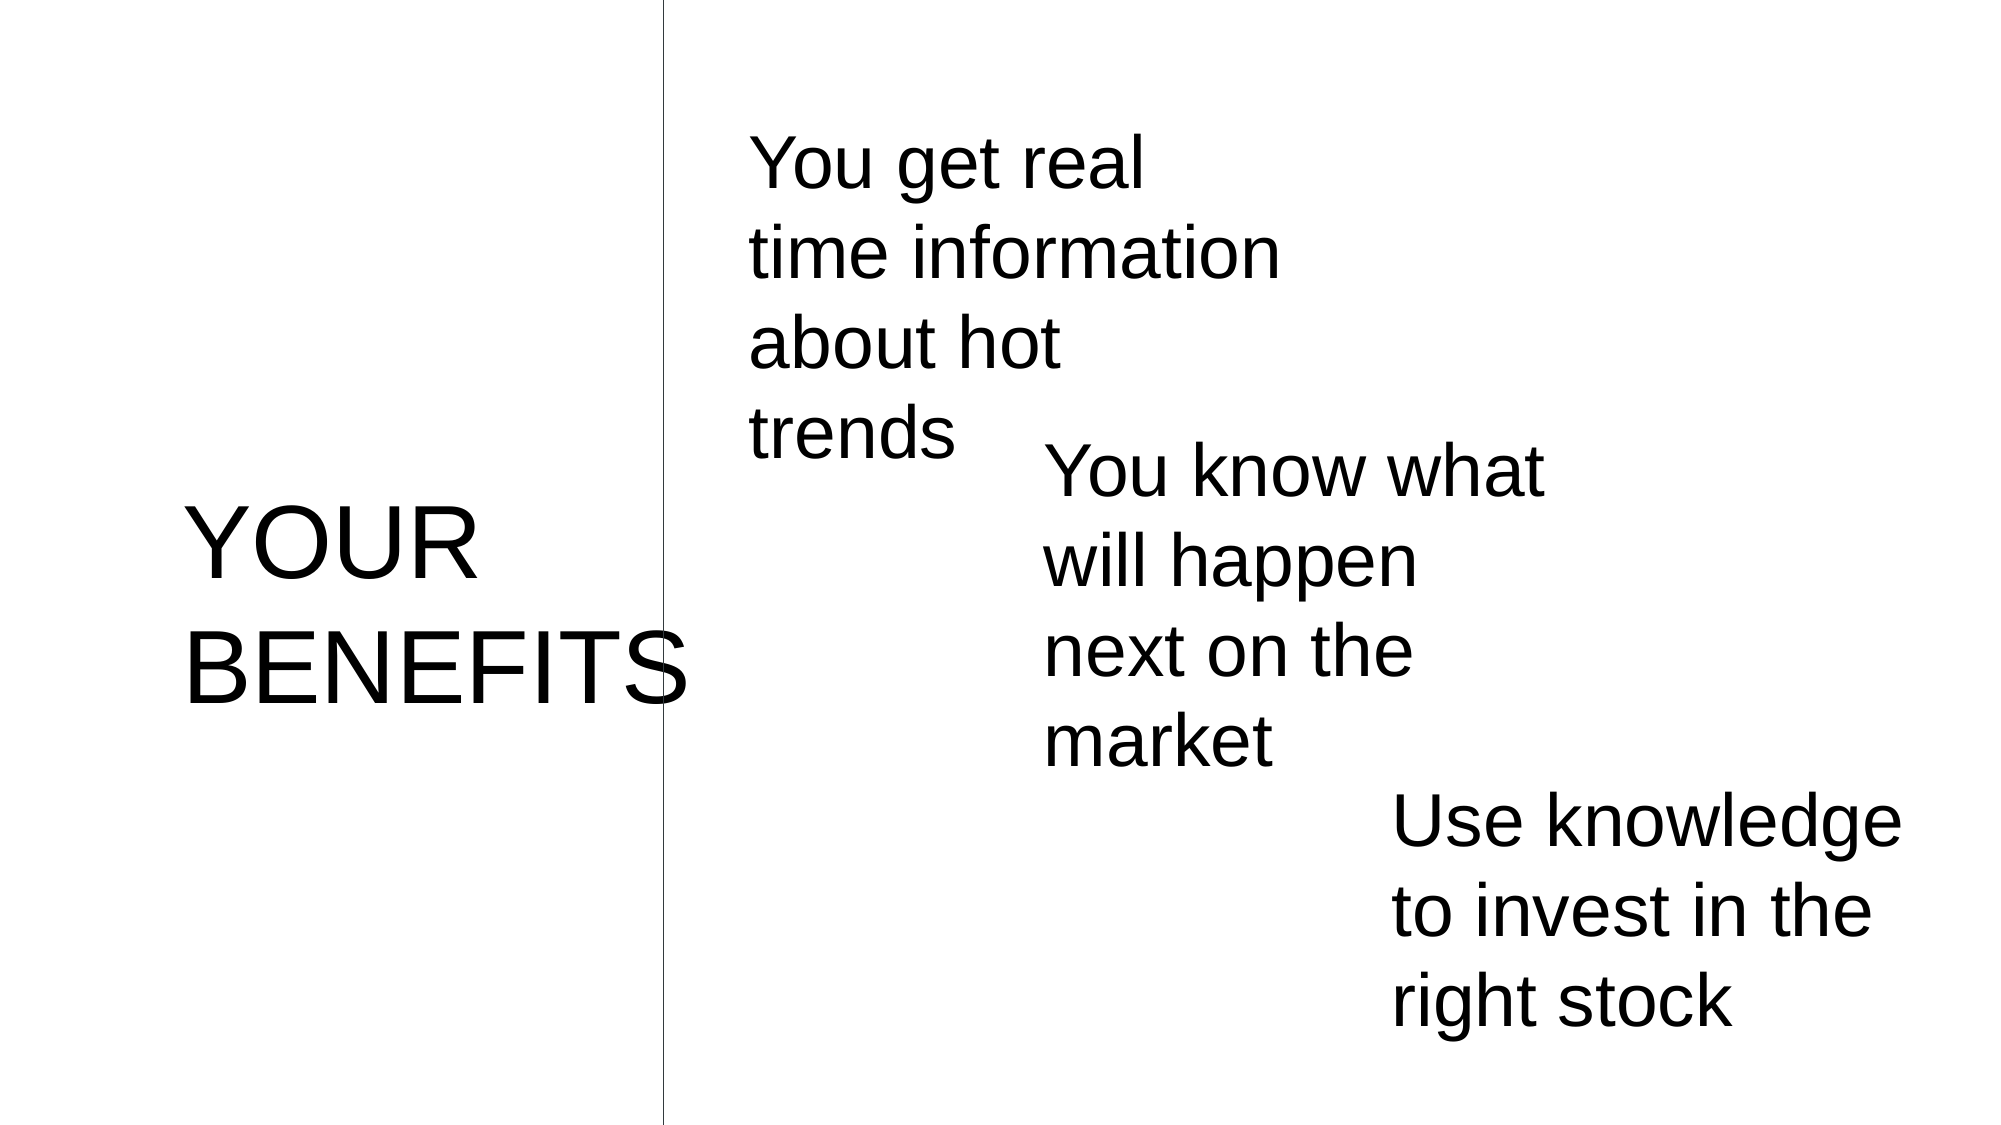

You get real time information about hot trends
You know what will happen next on the market
YOUR BENEFITS
Use knowledge to invest in the right stock